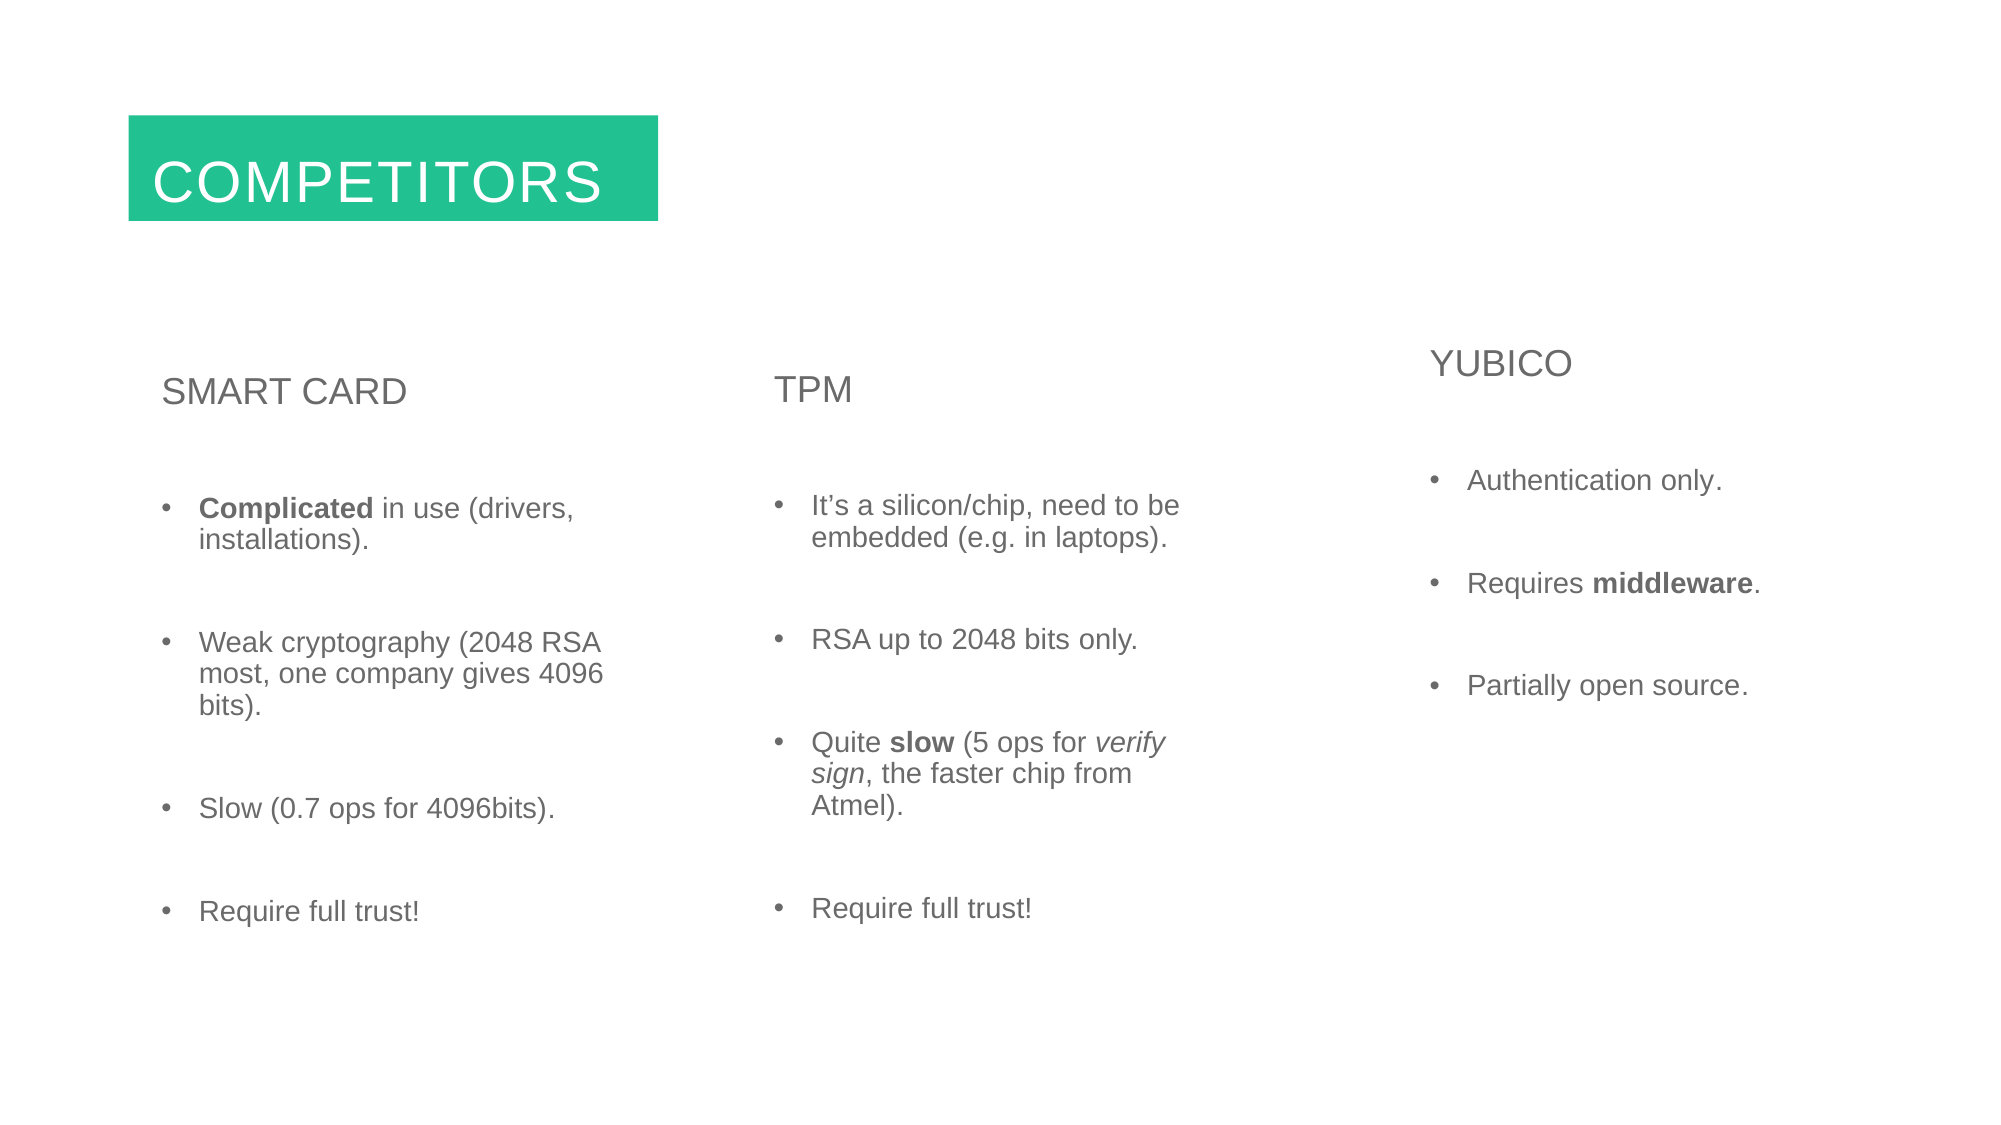

COMPETITORS
YUBICO

Authentication only.

Requires middleware.

Partially open source.

TPM

It’s a silicon/chip, need to be embedded (e.g. in laptops).

RSA up to 2048 bits only.

Quite slow (5 ops for verify sign, the faster chip from Atmel).

Require full trust!
SMART CARD

Complicated in use (drivers, installations).

Weak cryptography (2048 RSA most, one company gives 4096 bits).

Slow (0.7 ops for 4096bits).

Require full trust!